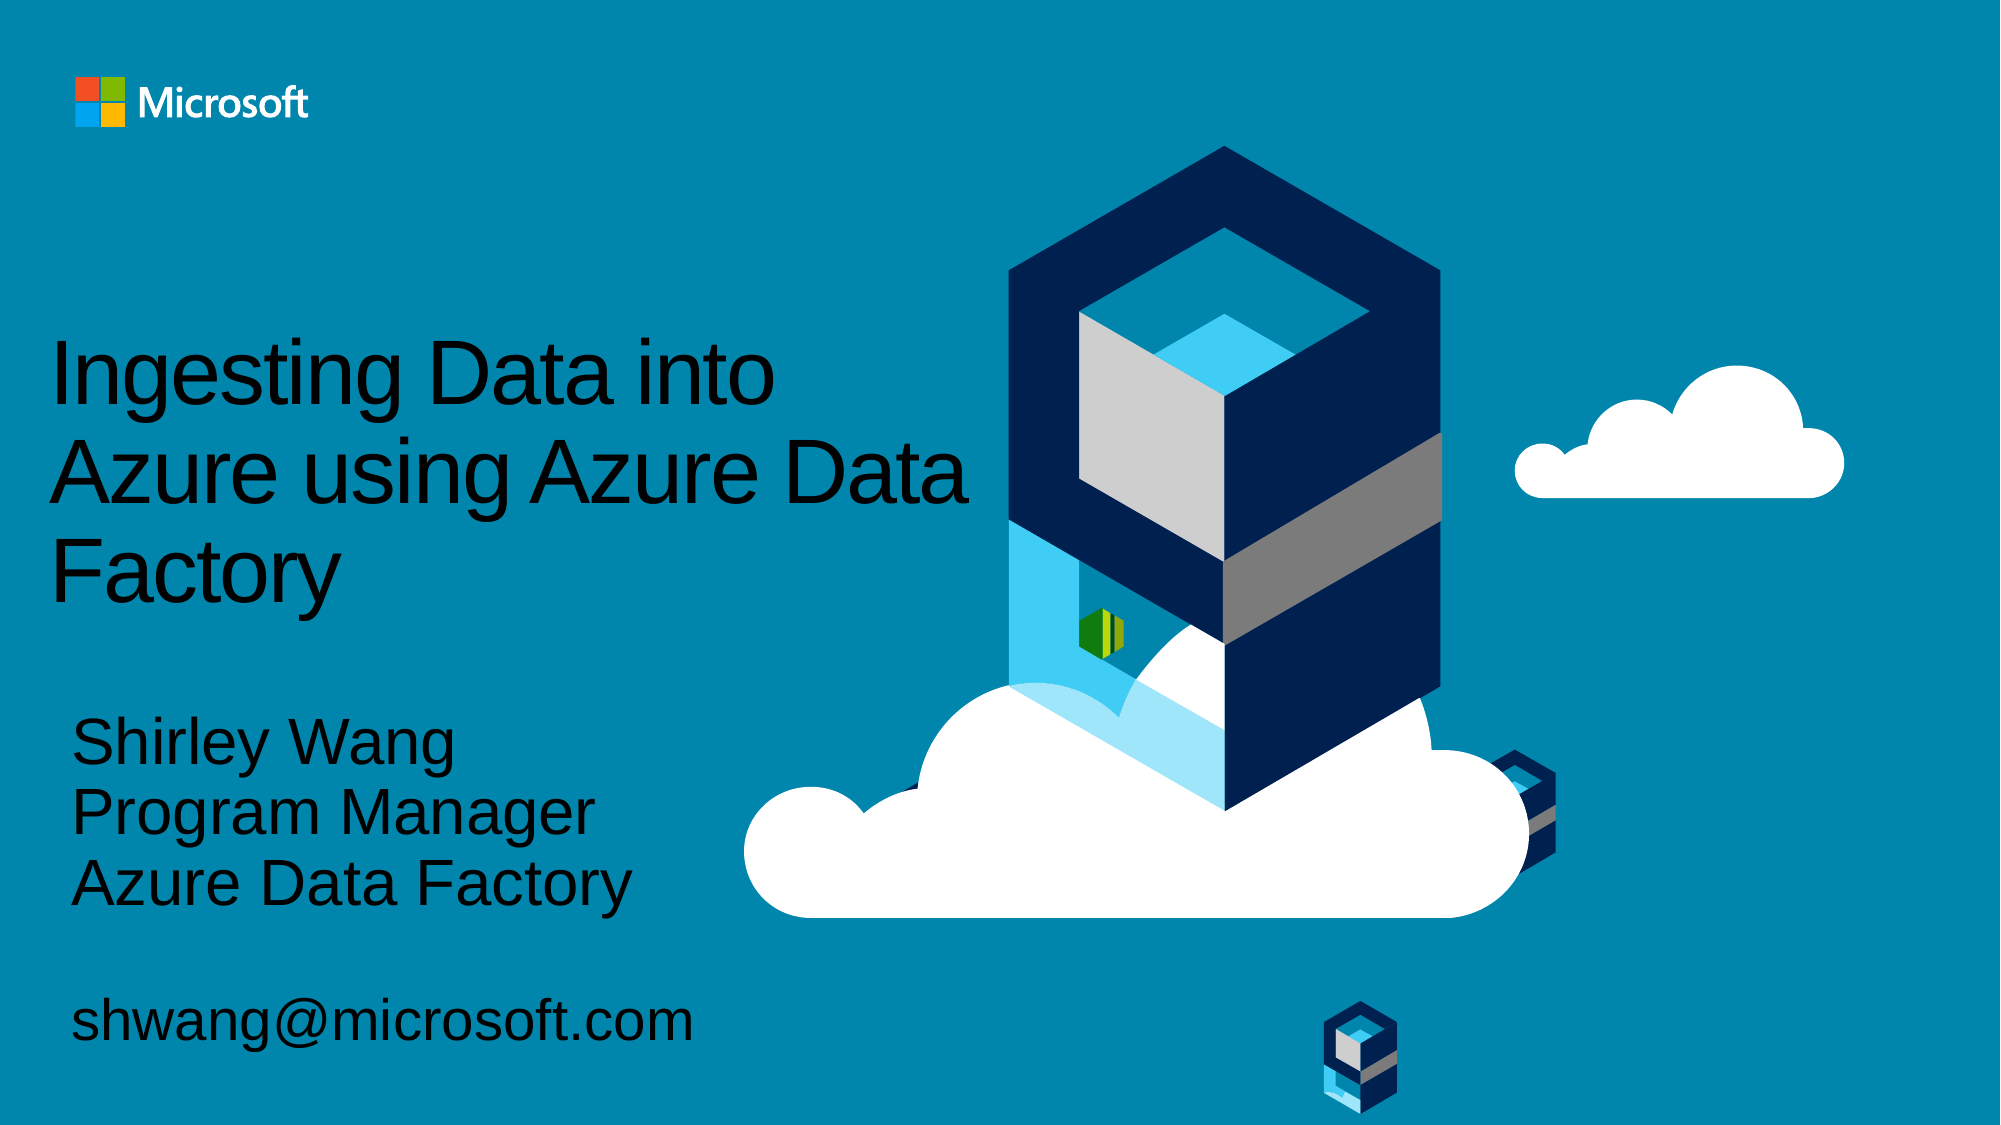

# Ingesting Data into Azure using Azure Data Factory
Shirley Wang
Program Manager
Azure Data Factory

shwang@microsoft.com